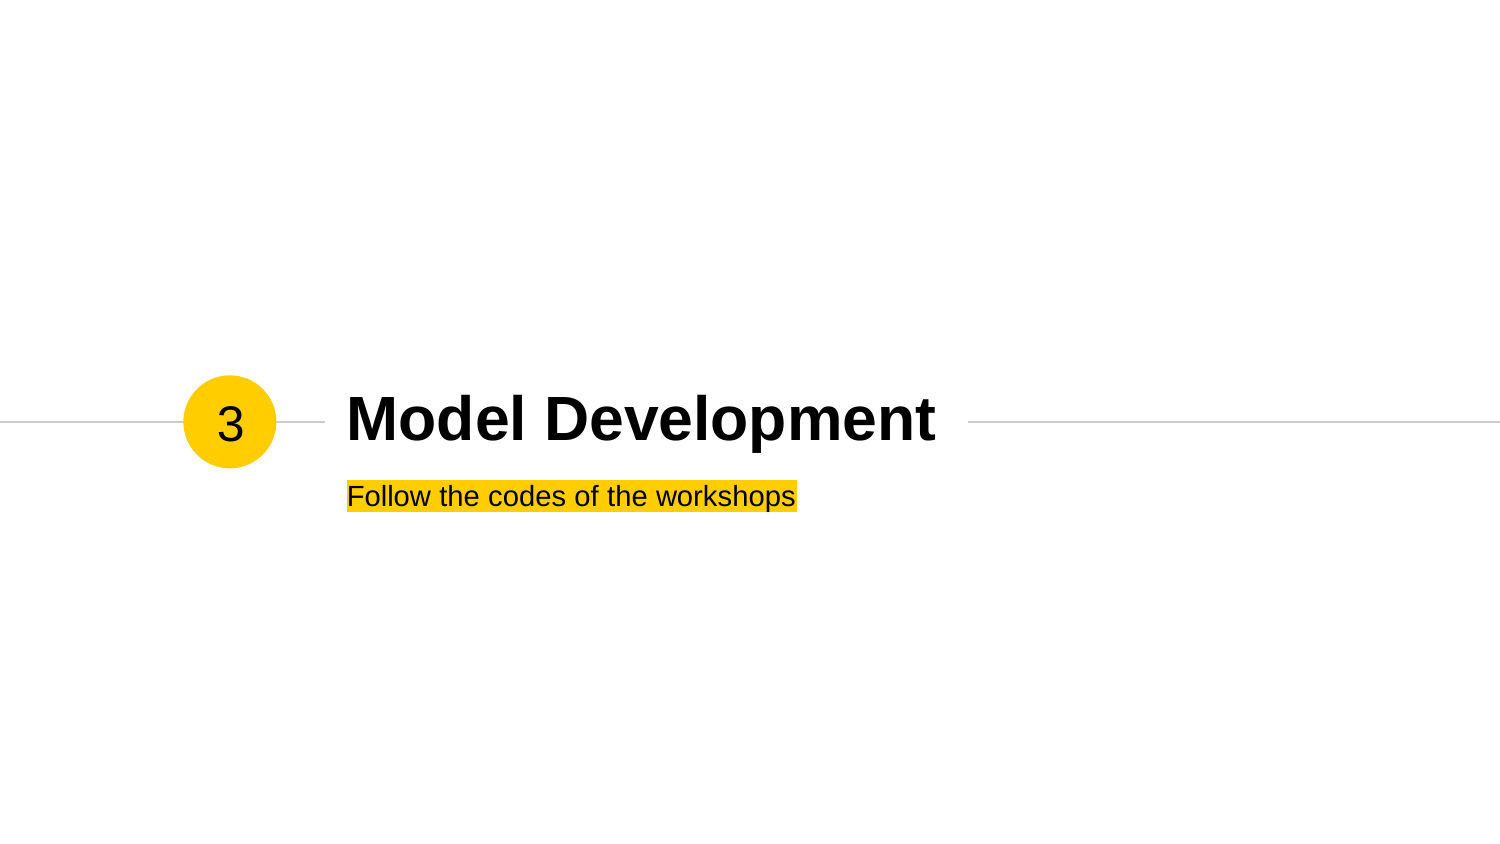

# Model Development
3
Follow the codes of the workshops